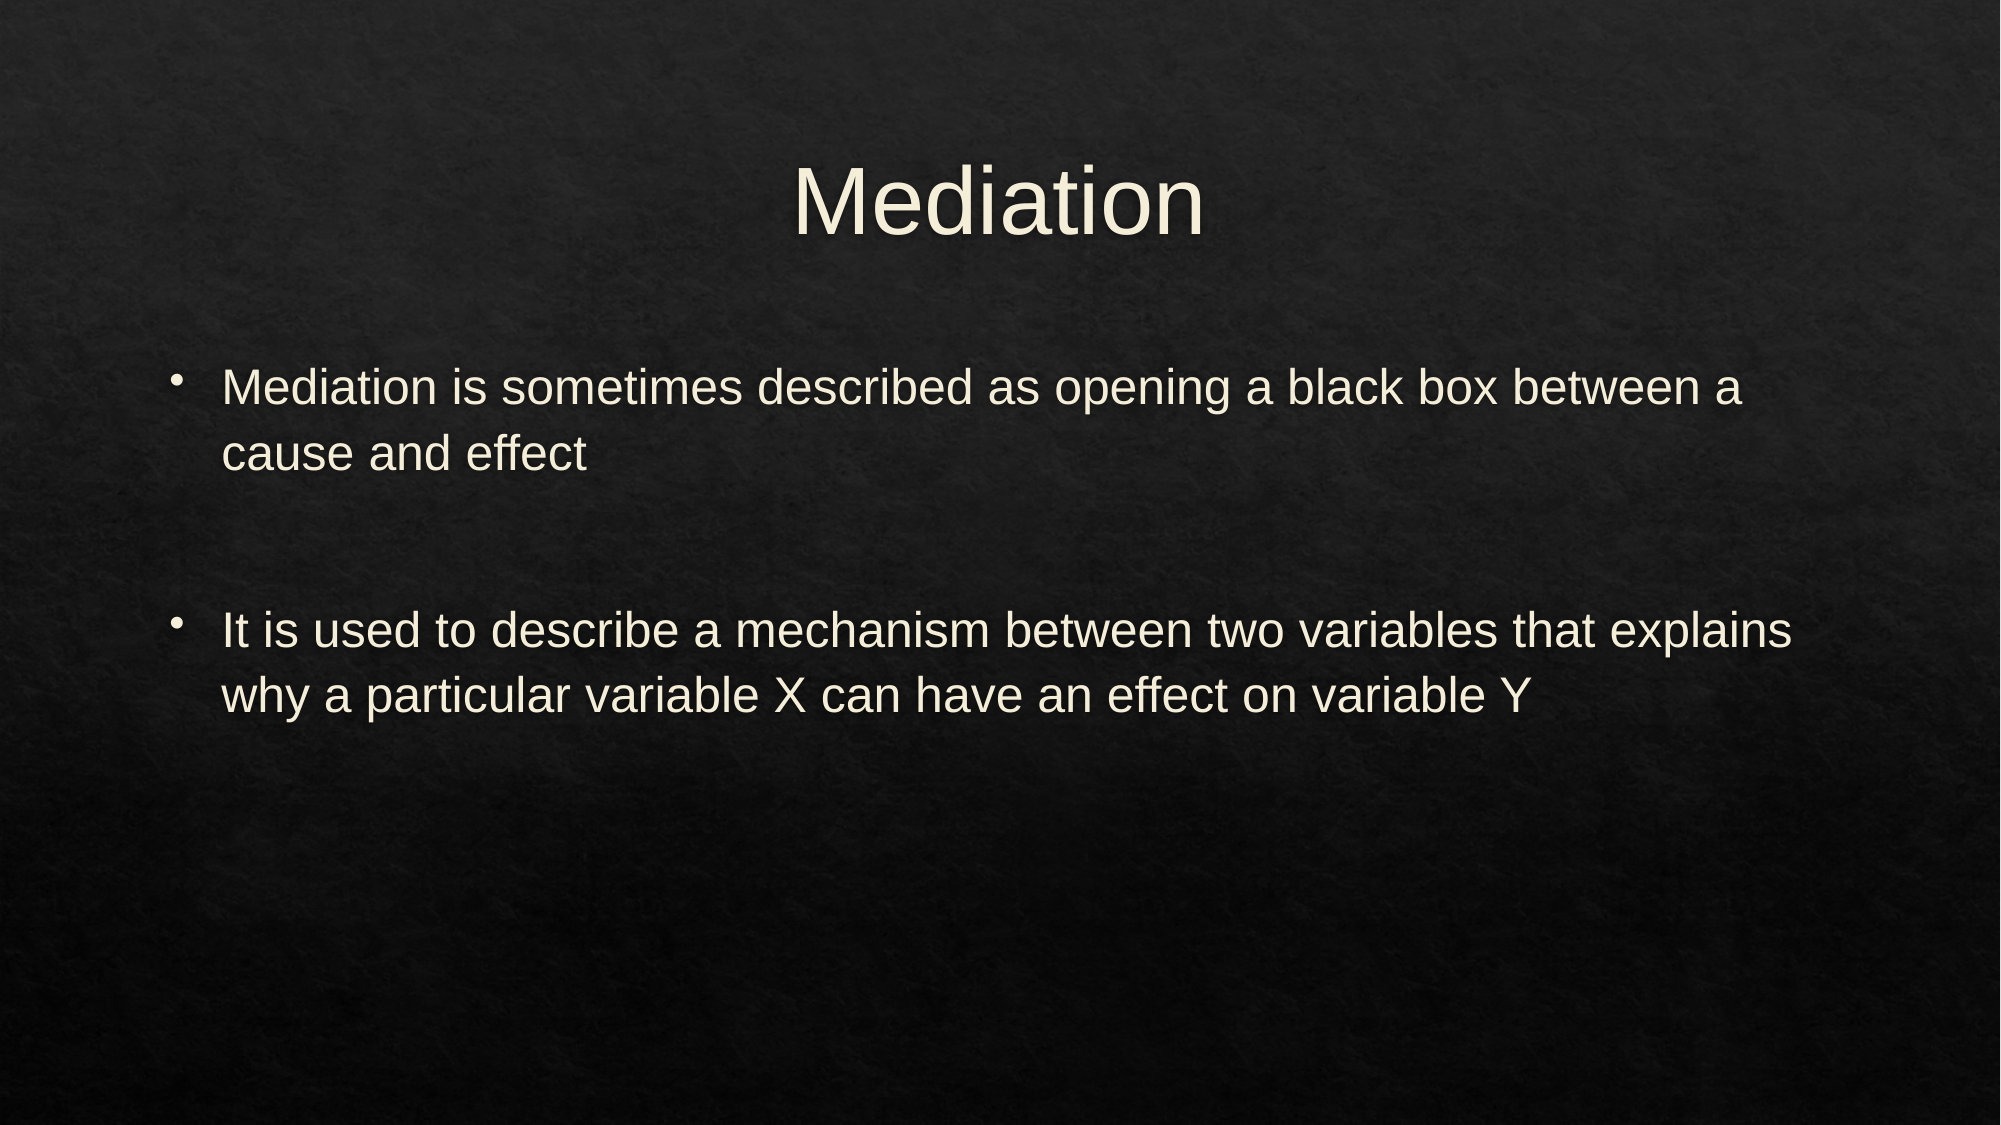

# Mediation
Mediation is sometimes described as opening a black box between a cause and effect

It is used to describe a mechanism between two variables that explains why a particular variable X can have an effect on variable Y